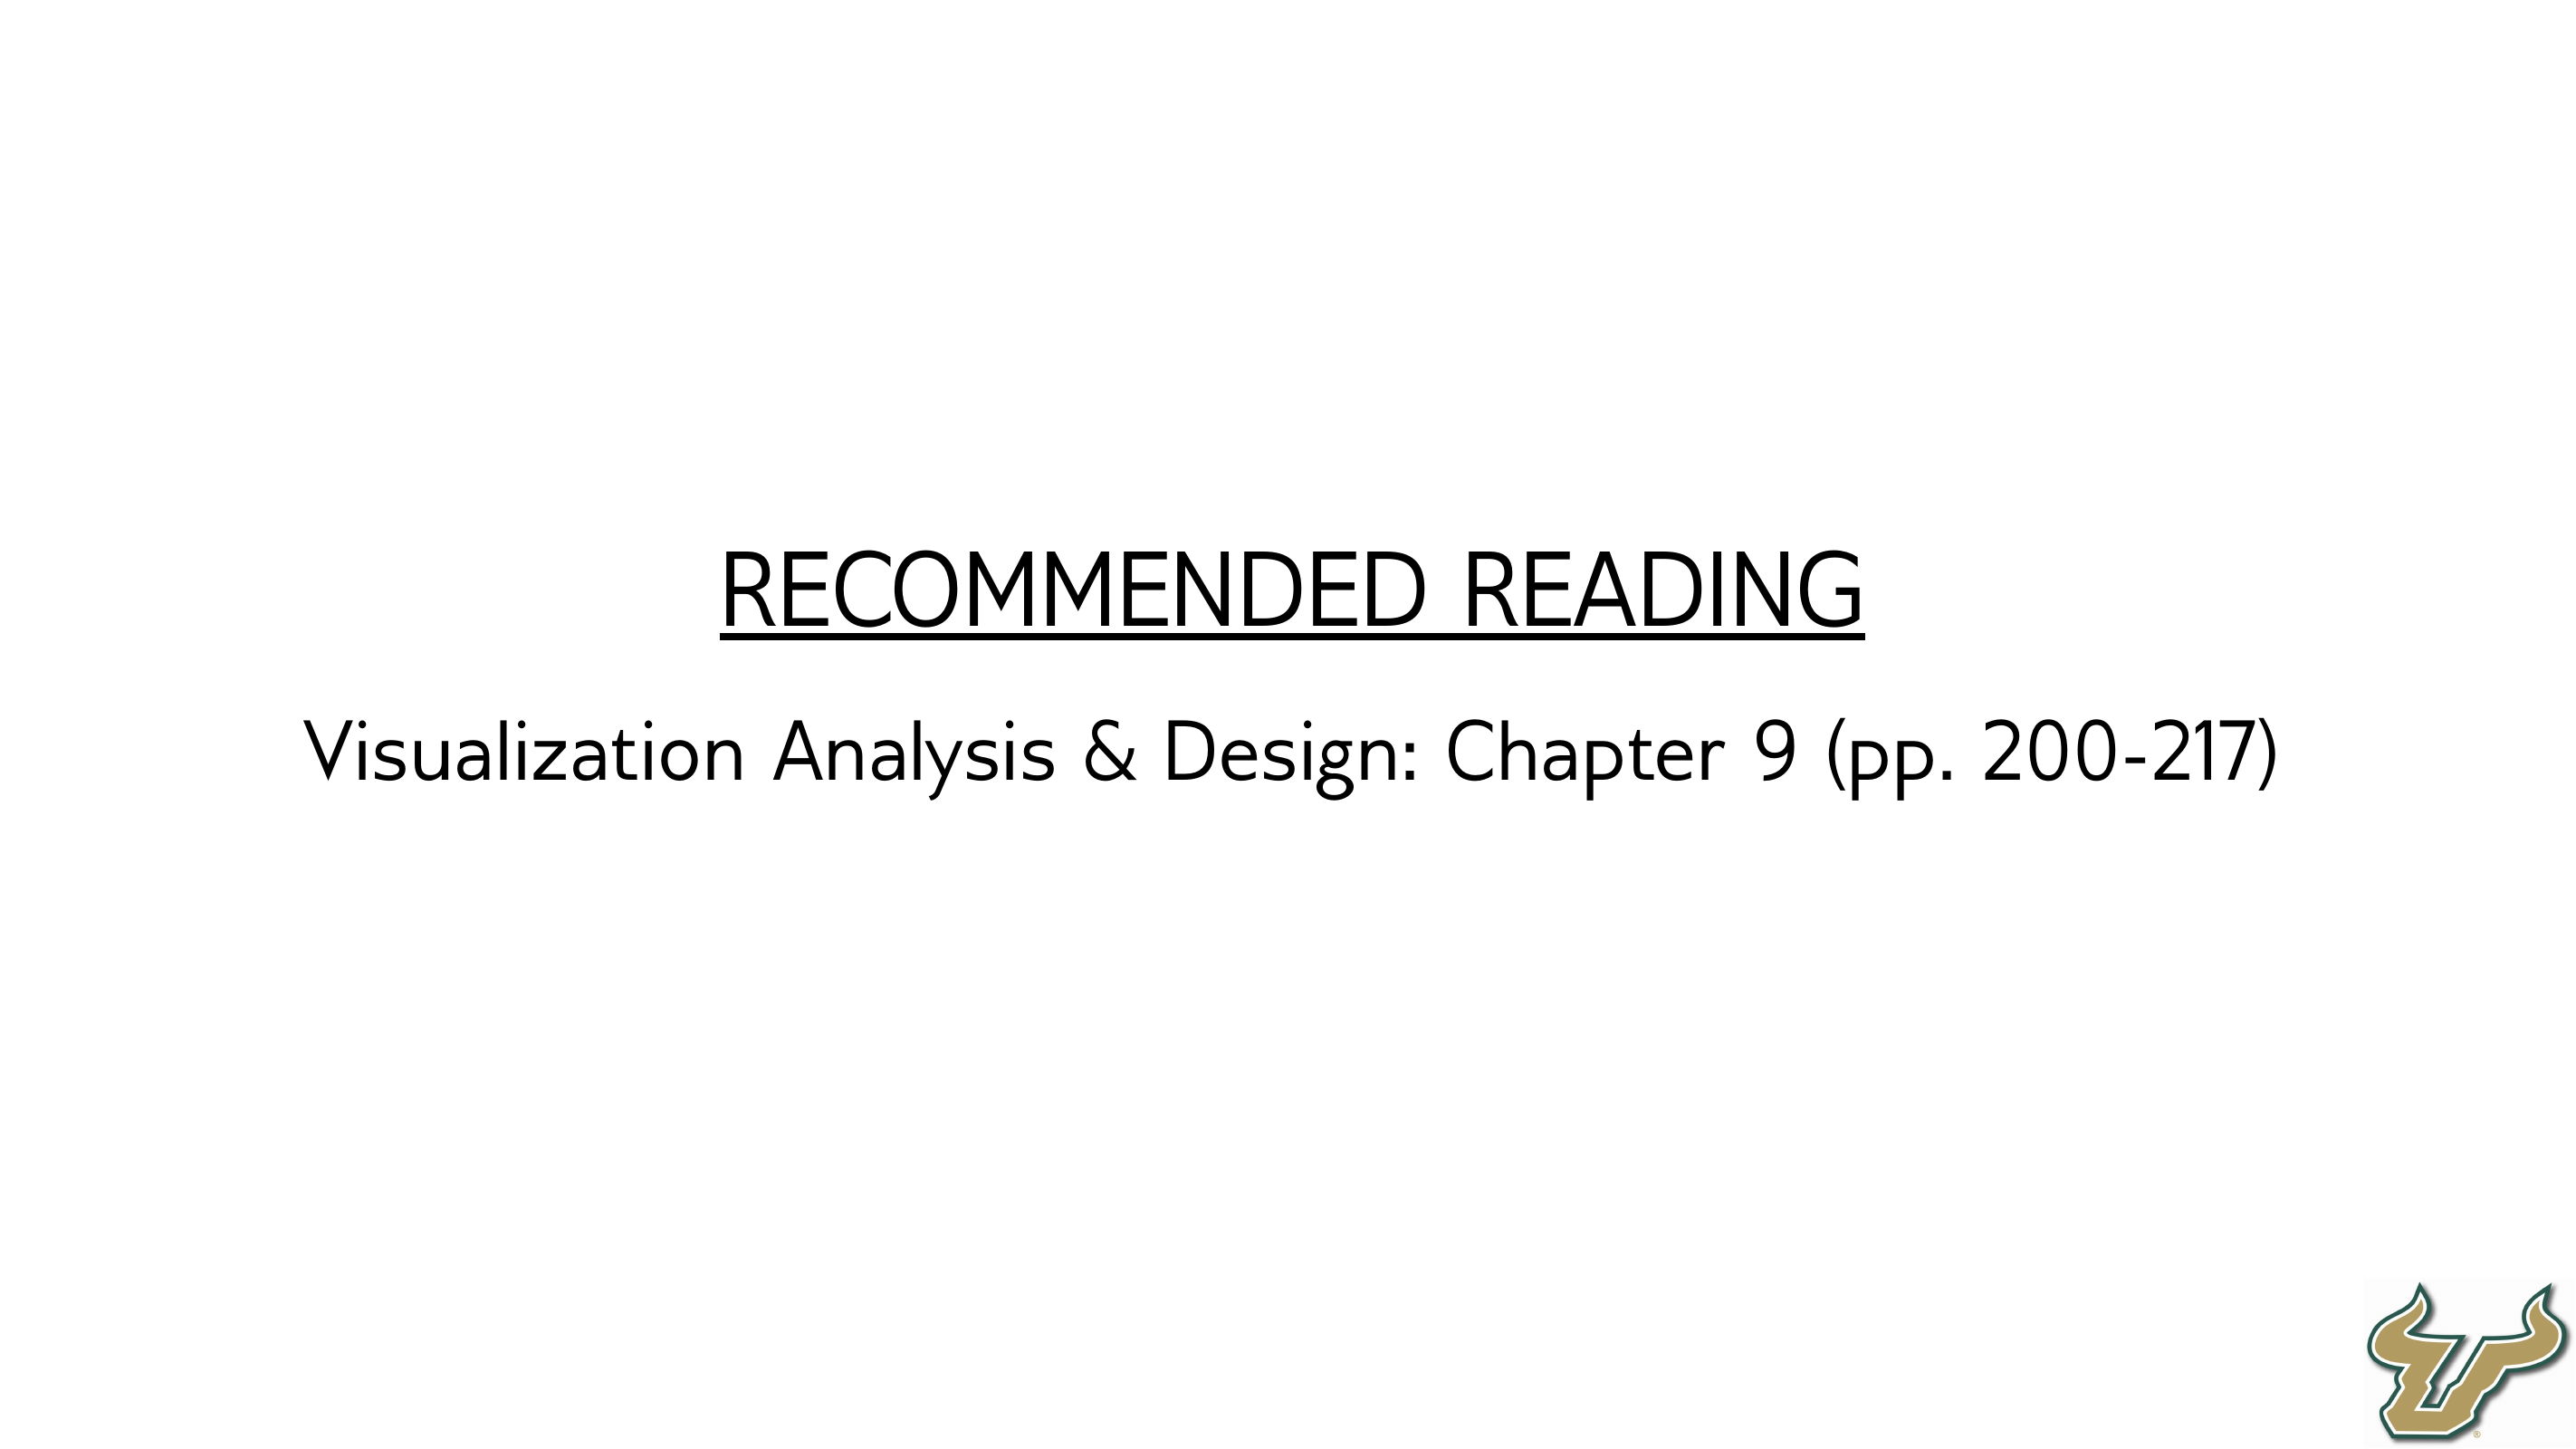

Recommended Reading
Visualization Analysis & Design: Chapter 9 (pp. 200-217)